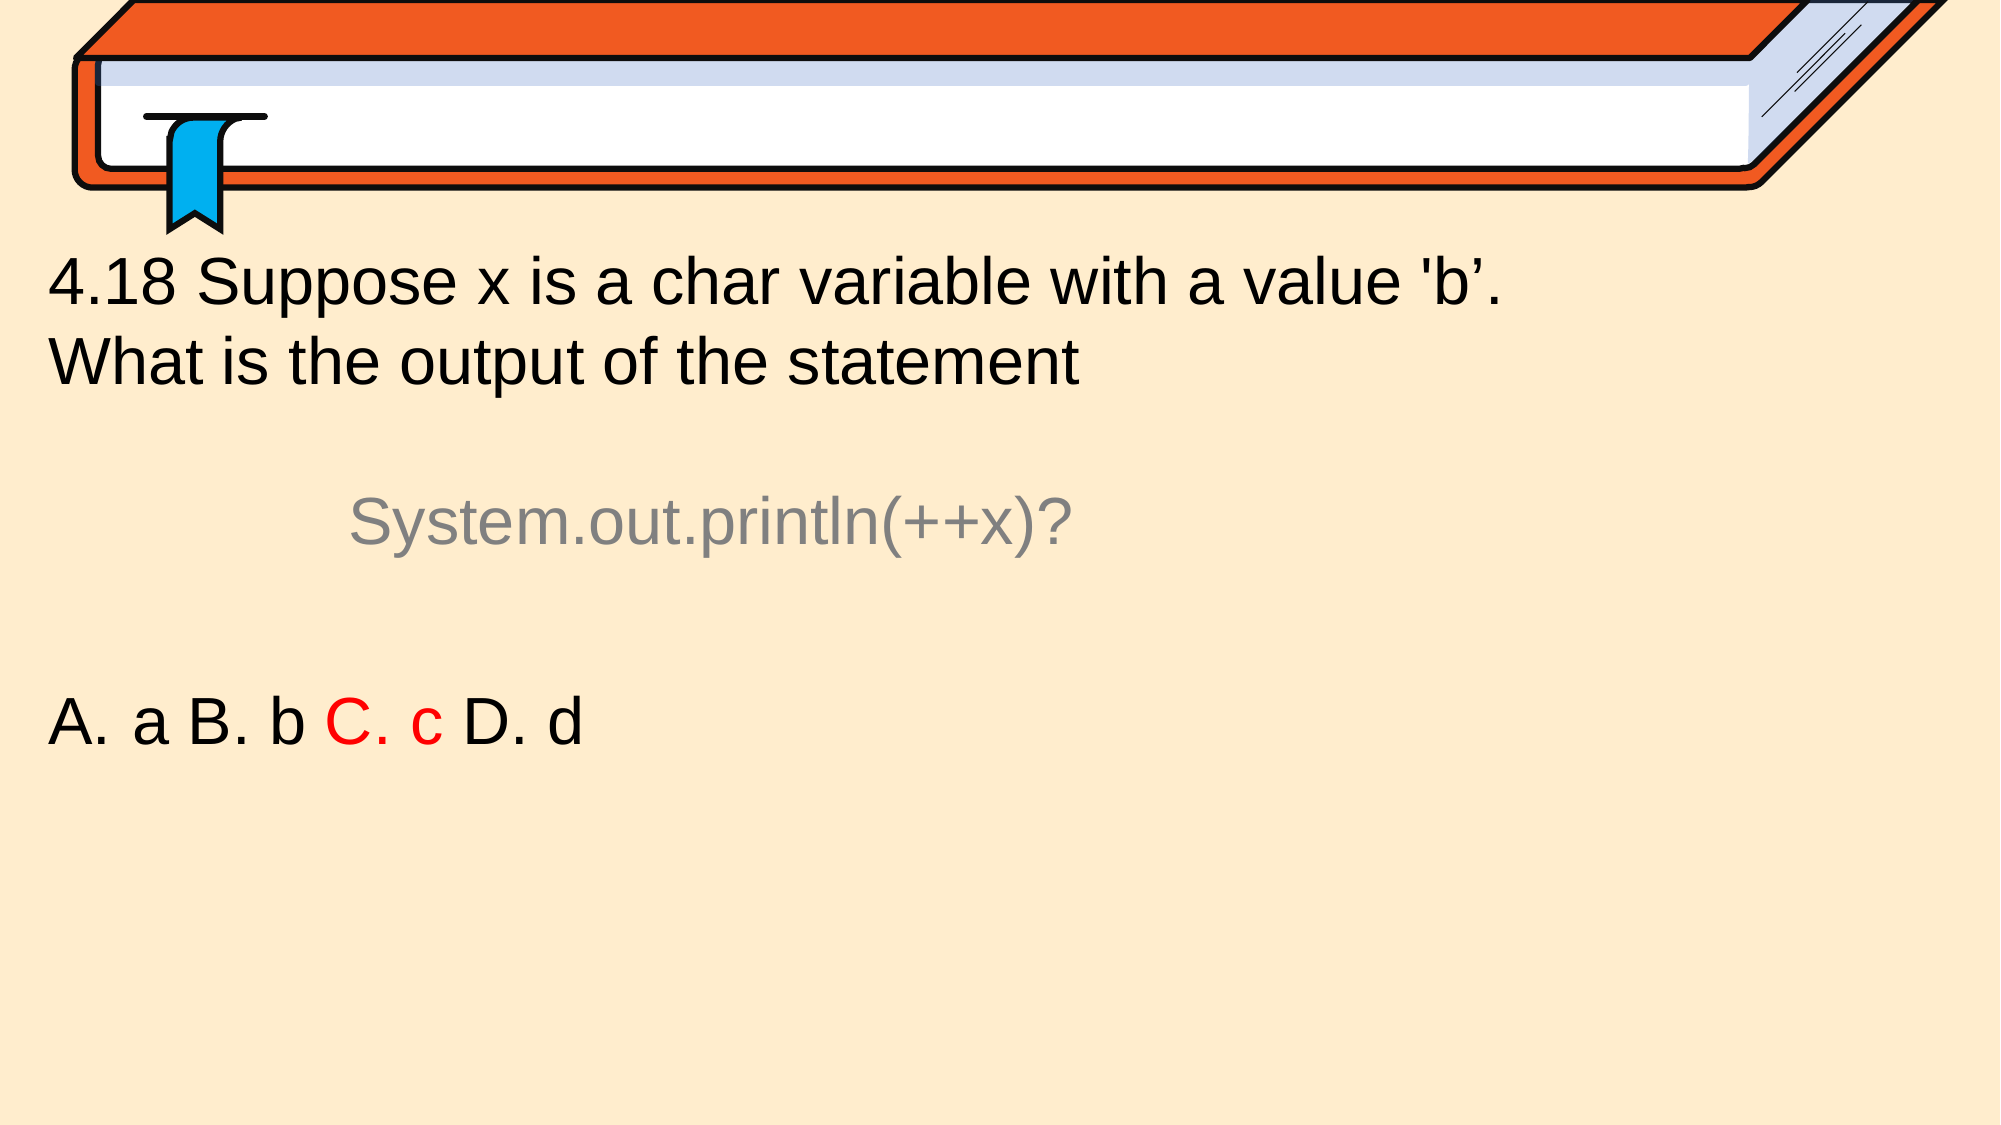

4.18 Suppose x is a char variable with a value 'b’.
What is the output of the statement

		System.out.println(++x)?

a B. b C. c D. d